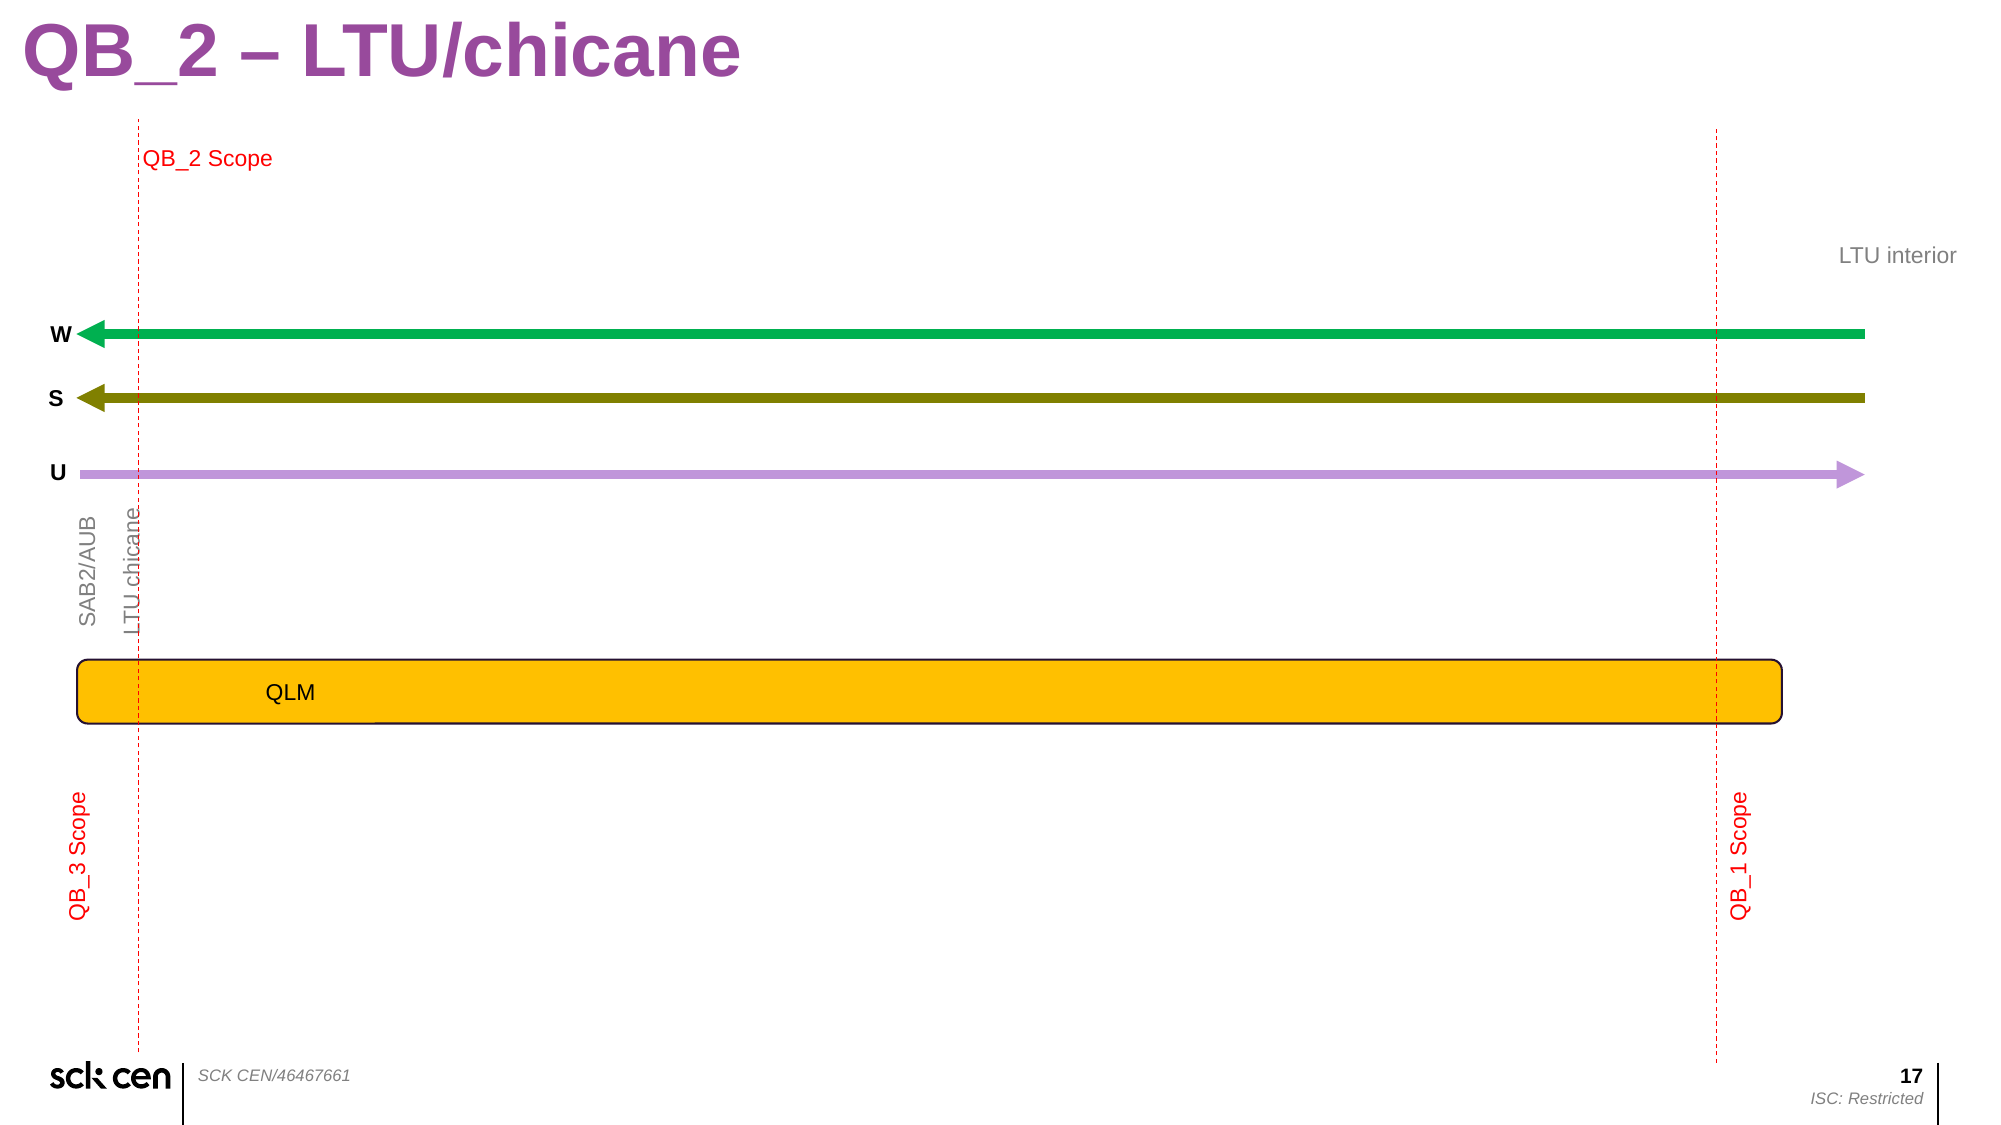

# QB_2 – LTU/chicane
QB_2 Scope
LTU interior
W
S
U
SAB2/AUB
LTU chicane

QLM
QB_3 Scope
QB_1 Scope
17